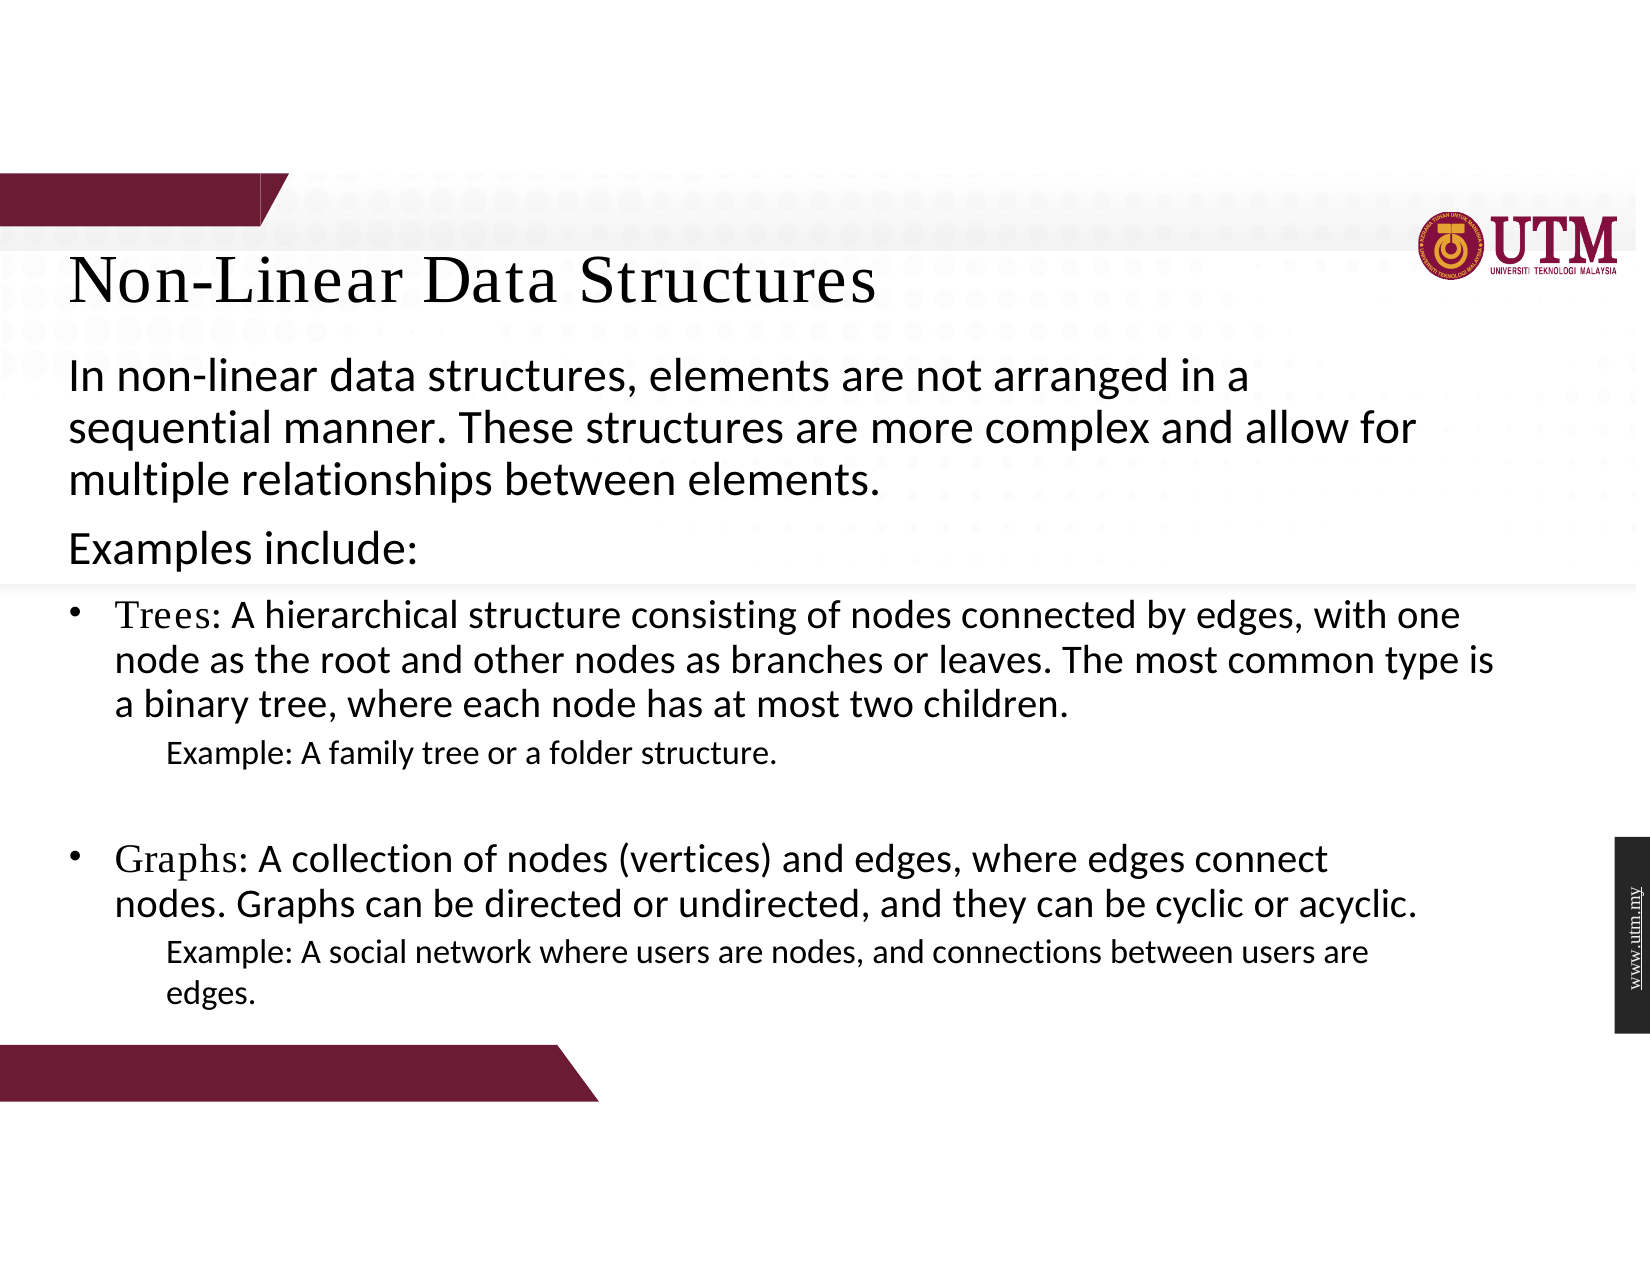

# Non-Linear Data Structures
In non-linear data structures, elements are not arranged in a sequential manner. These structures are more complex and allow for multiple relationships between elements.
Examples include:
Trees: A hierarchical structure consisting of nodes connected by edges, with one node as the root and other nodes as branches or leaves. The most common type is a binary tree, where each node has at most two children.
Example: A family tree or a folder structure.

Graphs: A collection of nodes (vertices) and edges, where edges connect nodes. Graphs can be directed or undirected, and they can be cyclic or acyclic.
Example: A social network where users are nodes, and connections between users are edges.

www.utm.my